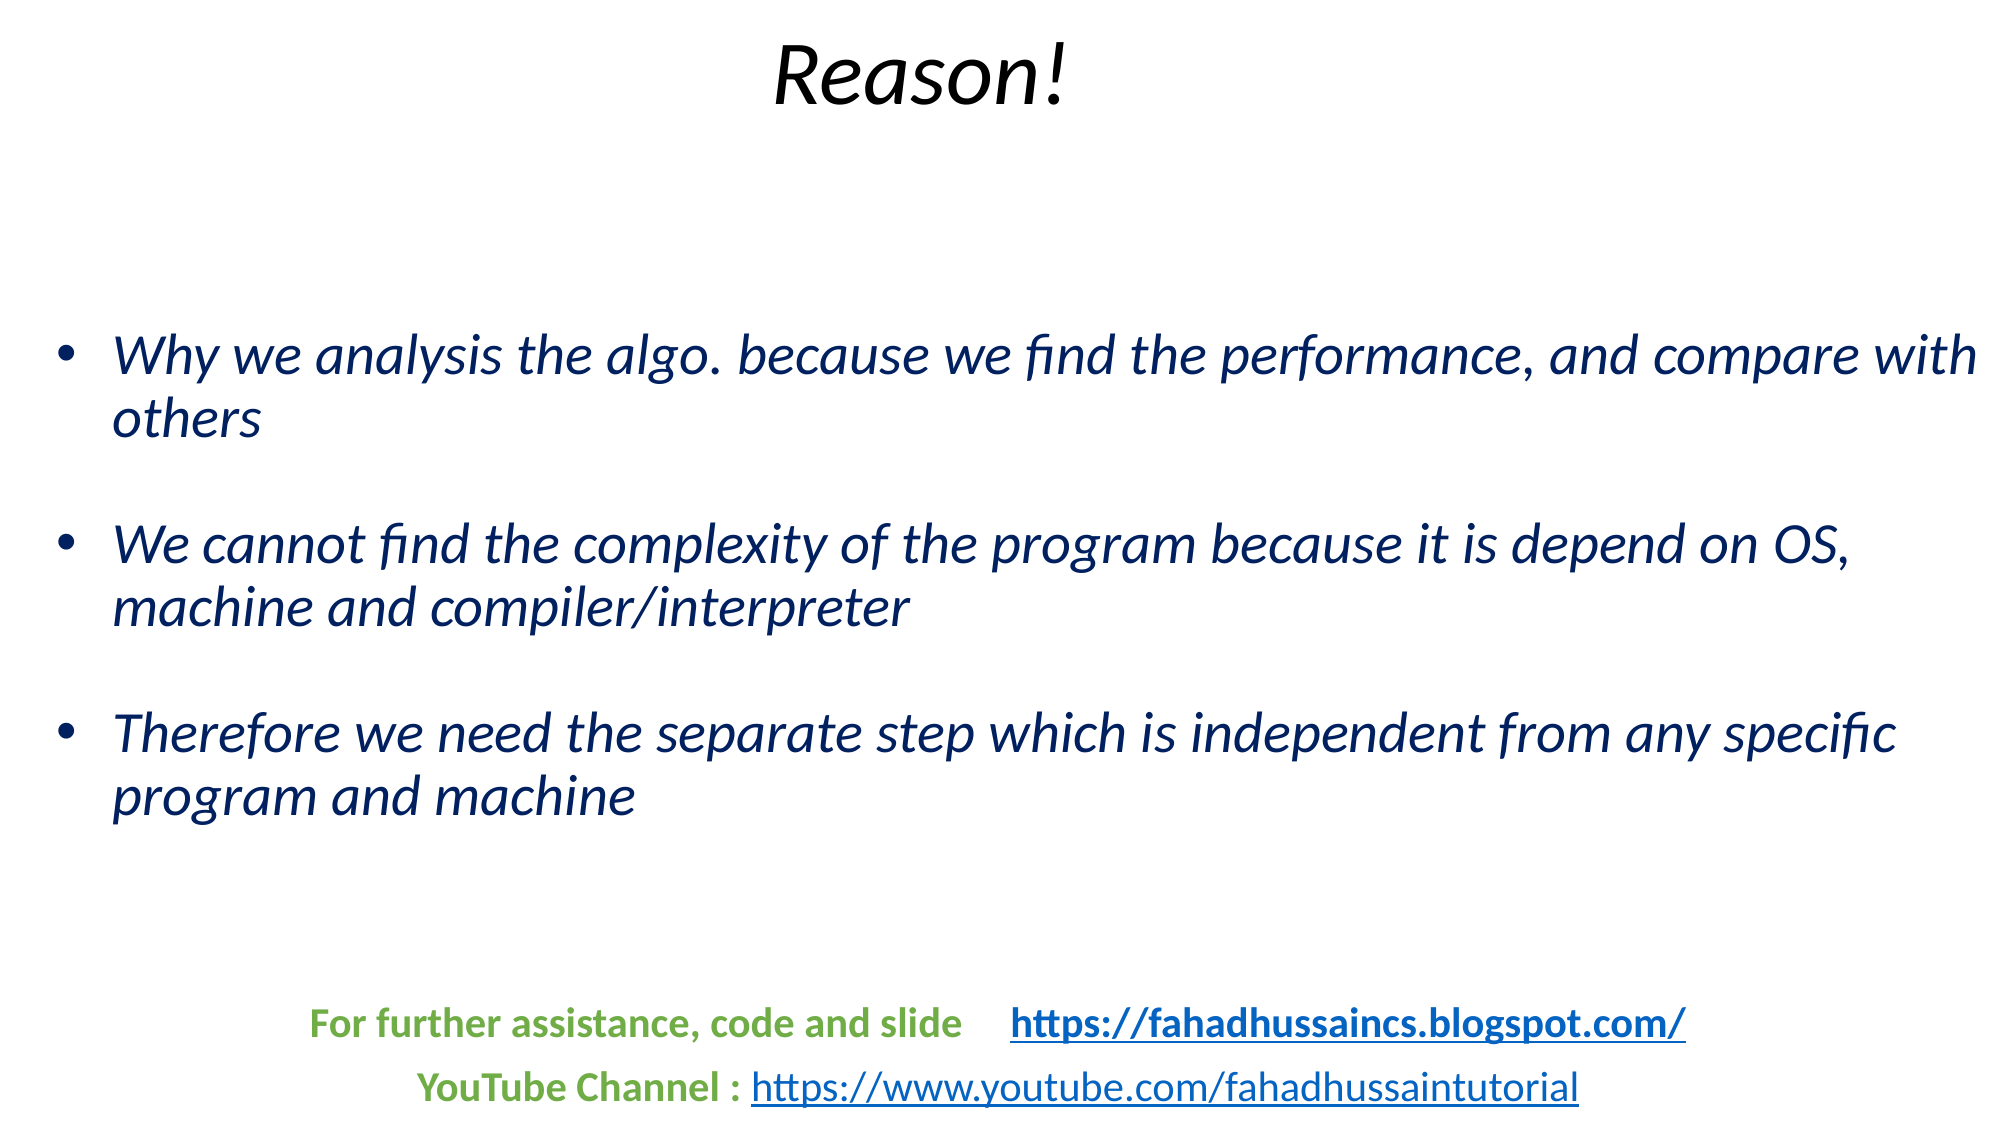

# Reason!
Why we analysis the algo. because we find the performance, and compare with others

We cannot find the complexity of the program because it is depend on OS, machine and compiler/interpreter

Therefore we need the separate step which is independent from any specific program and machine
For further assistance, code and slide     https://fahadhussaincs.blogspot.com/
YouTube Channel : https://www.youtube.com/fahadhussaintutorial